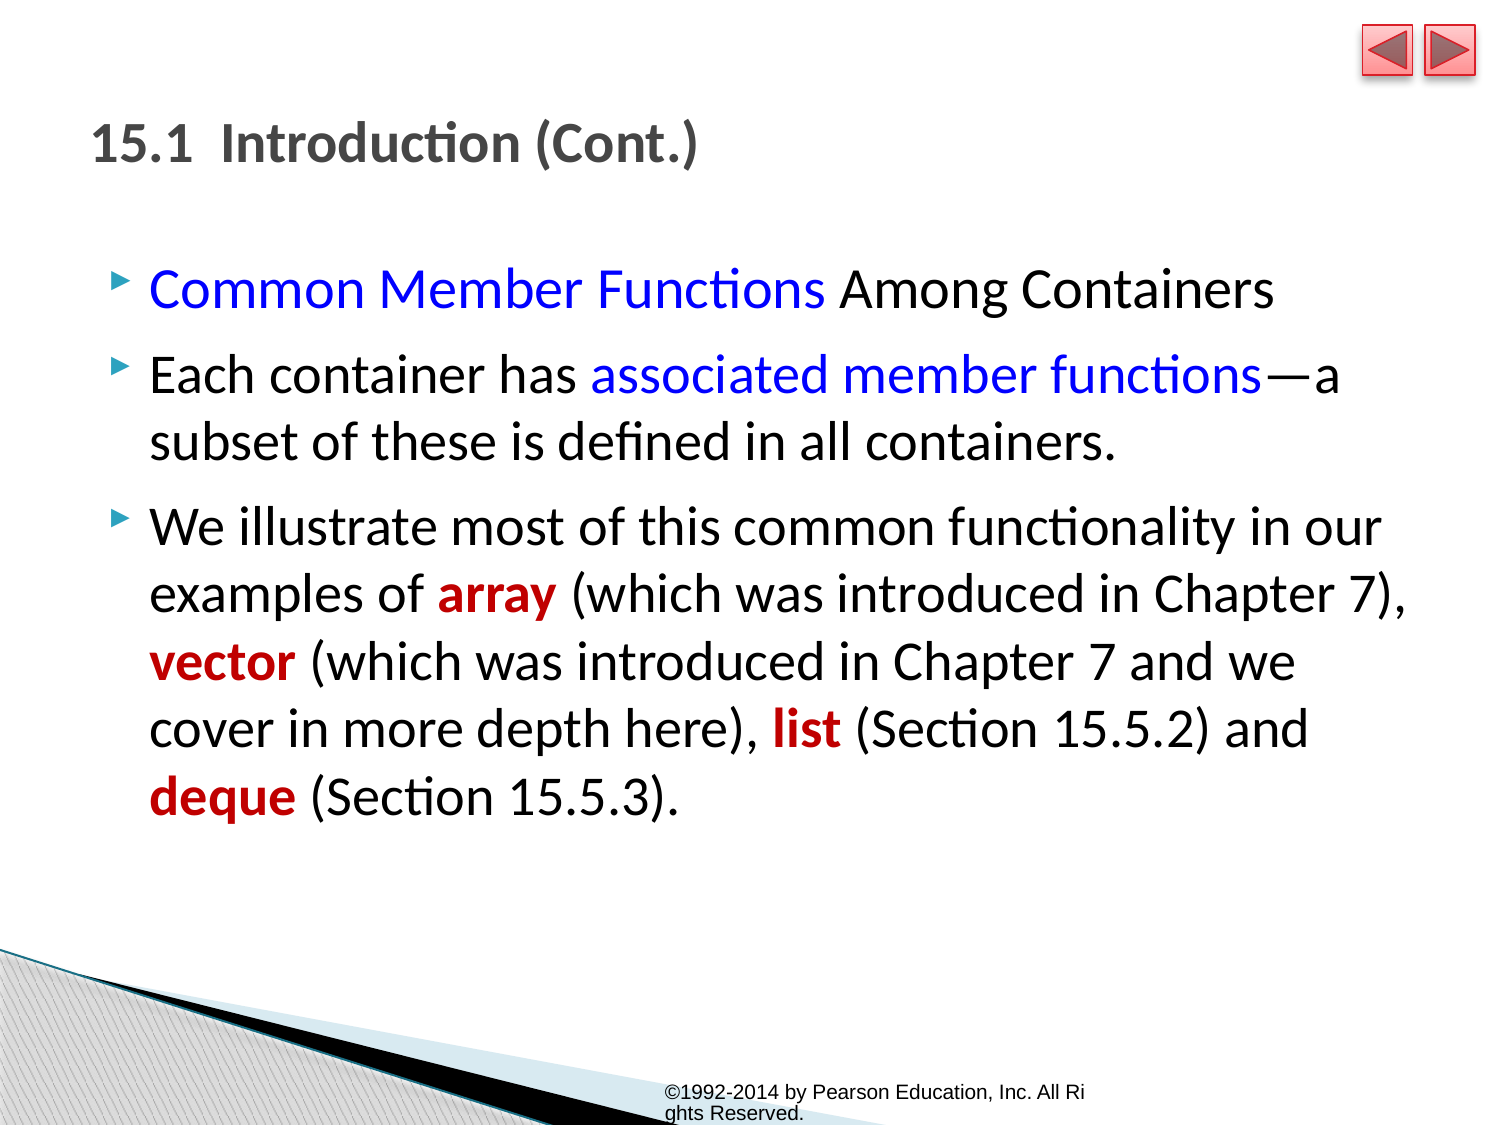

# 15.1  Introduction (Cont.)
Common Member Functions Among Containers
Each container has associated member functions—a subset of these is defined in all containers.
We illustrate most of this common functionality in our examples of array (which was introduced in Chapter 7), vector (which was introduced in Chapter 7 and we cover in more depth here), list (Section 15.5.2) and deque (Section 15.5.3).
©1992-2014 by Pearson Education, Inc. All Rights Reserved.